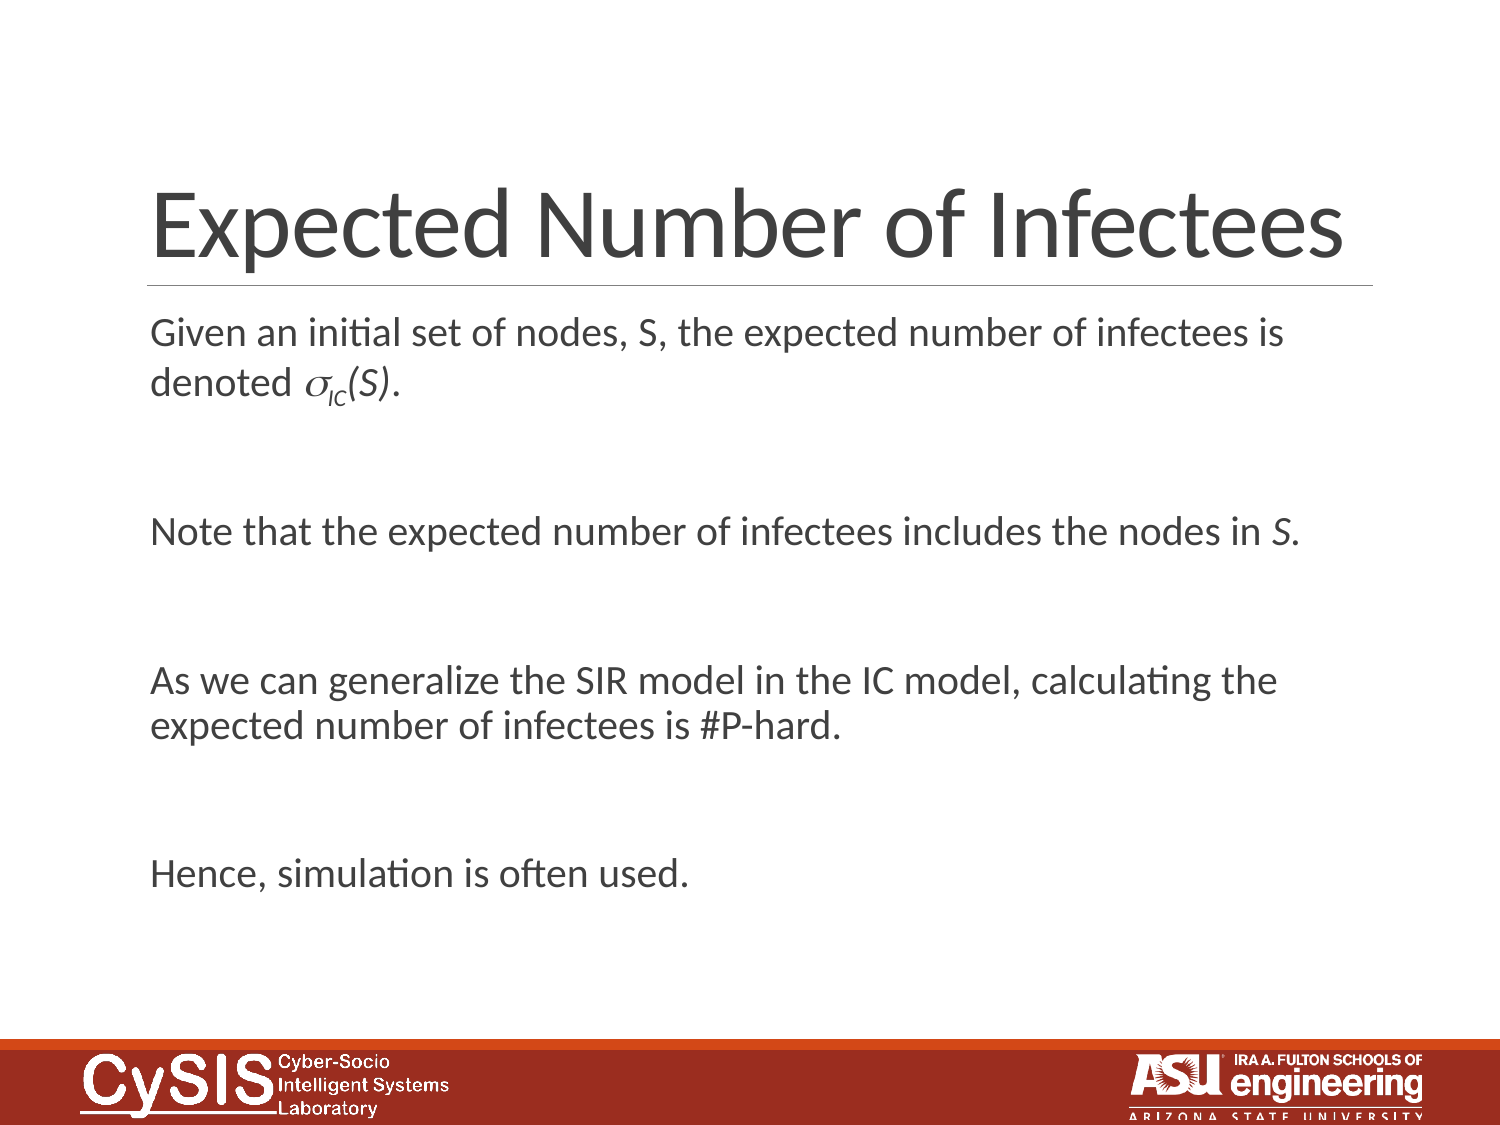

# Expected Number of Infectees
Given an initial set of nodes, S, the expected number of infectees is denoted σIC(S).

Note that the expected number of infectees includes the nodes in S.

As we can generalize the SIR model in the IC model, calculating the expected number of infectees is #P-hard.

Hence, simulation is often used.